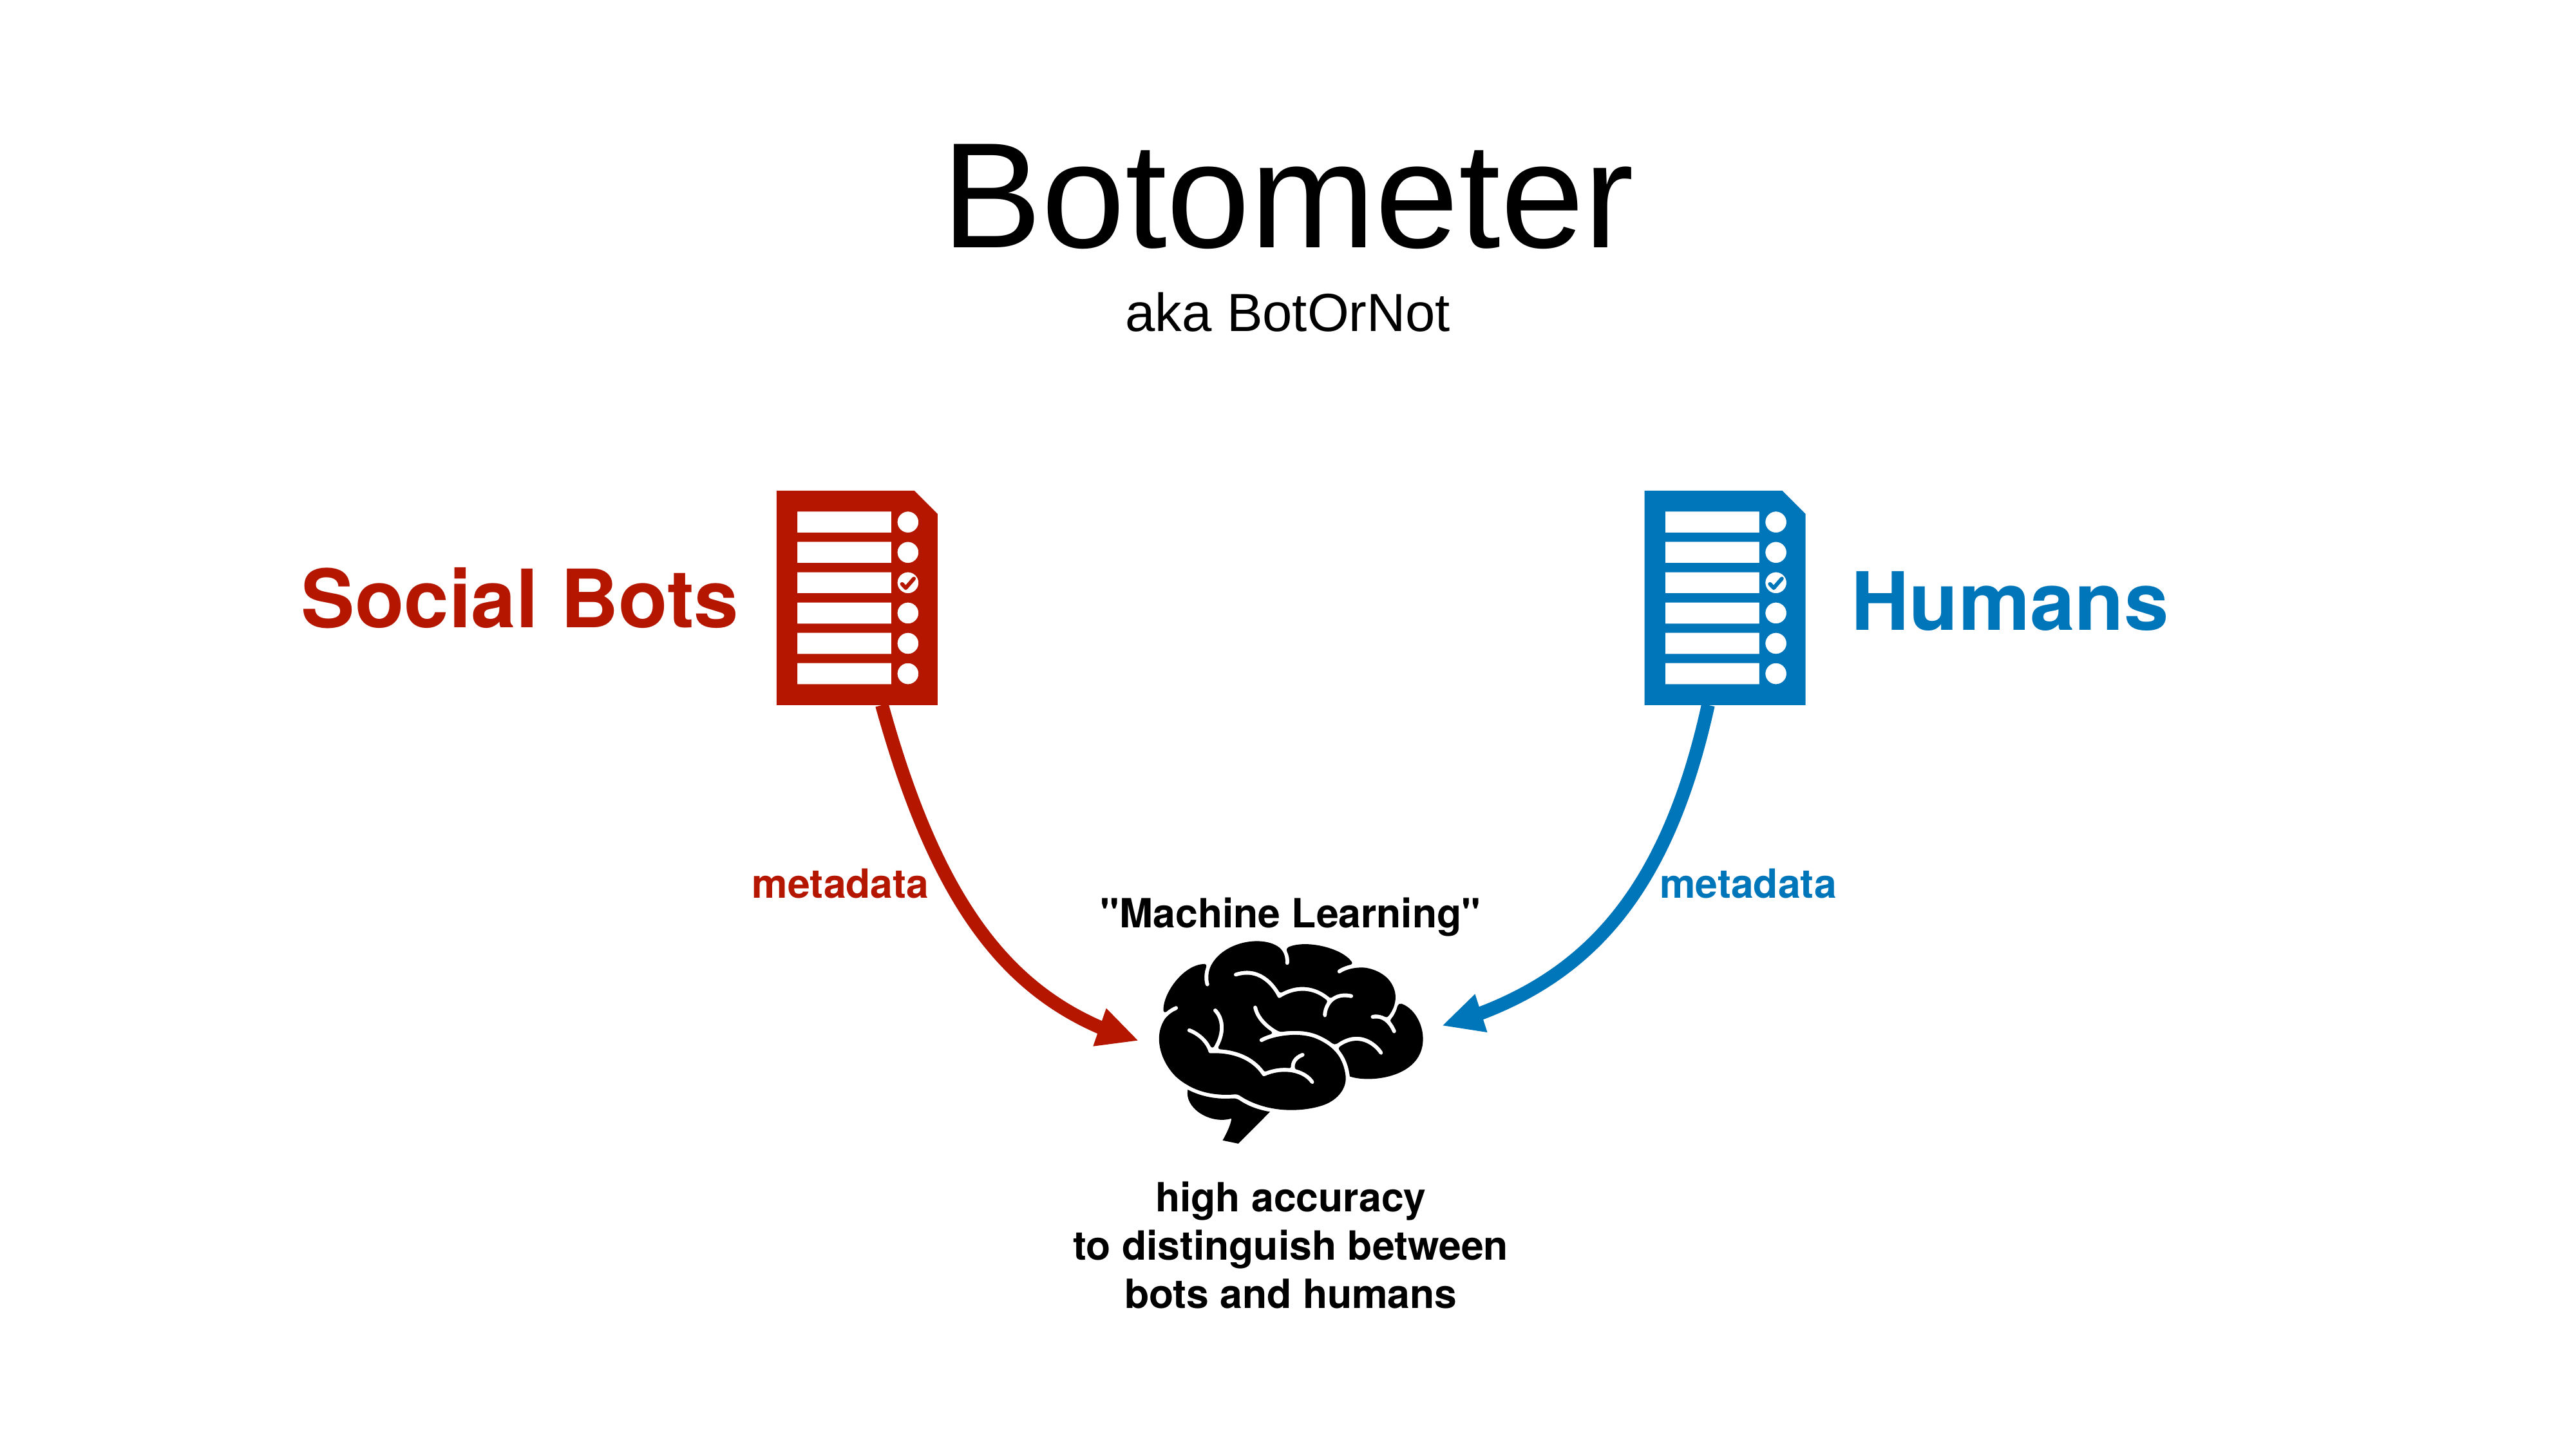

# Botometer
aka BotOrNot

Social Bots
Humans

metadata
metadata
"Machine Learning"

high accuracy
to distinguish between
bots and humans